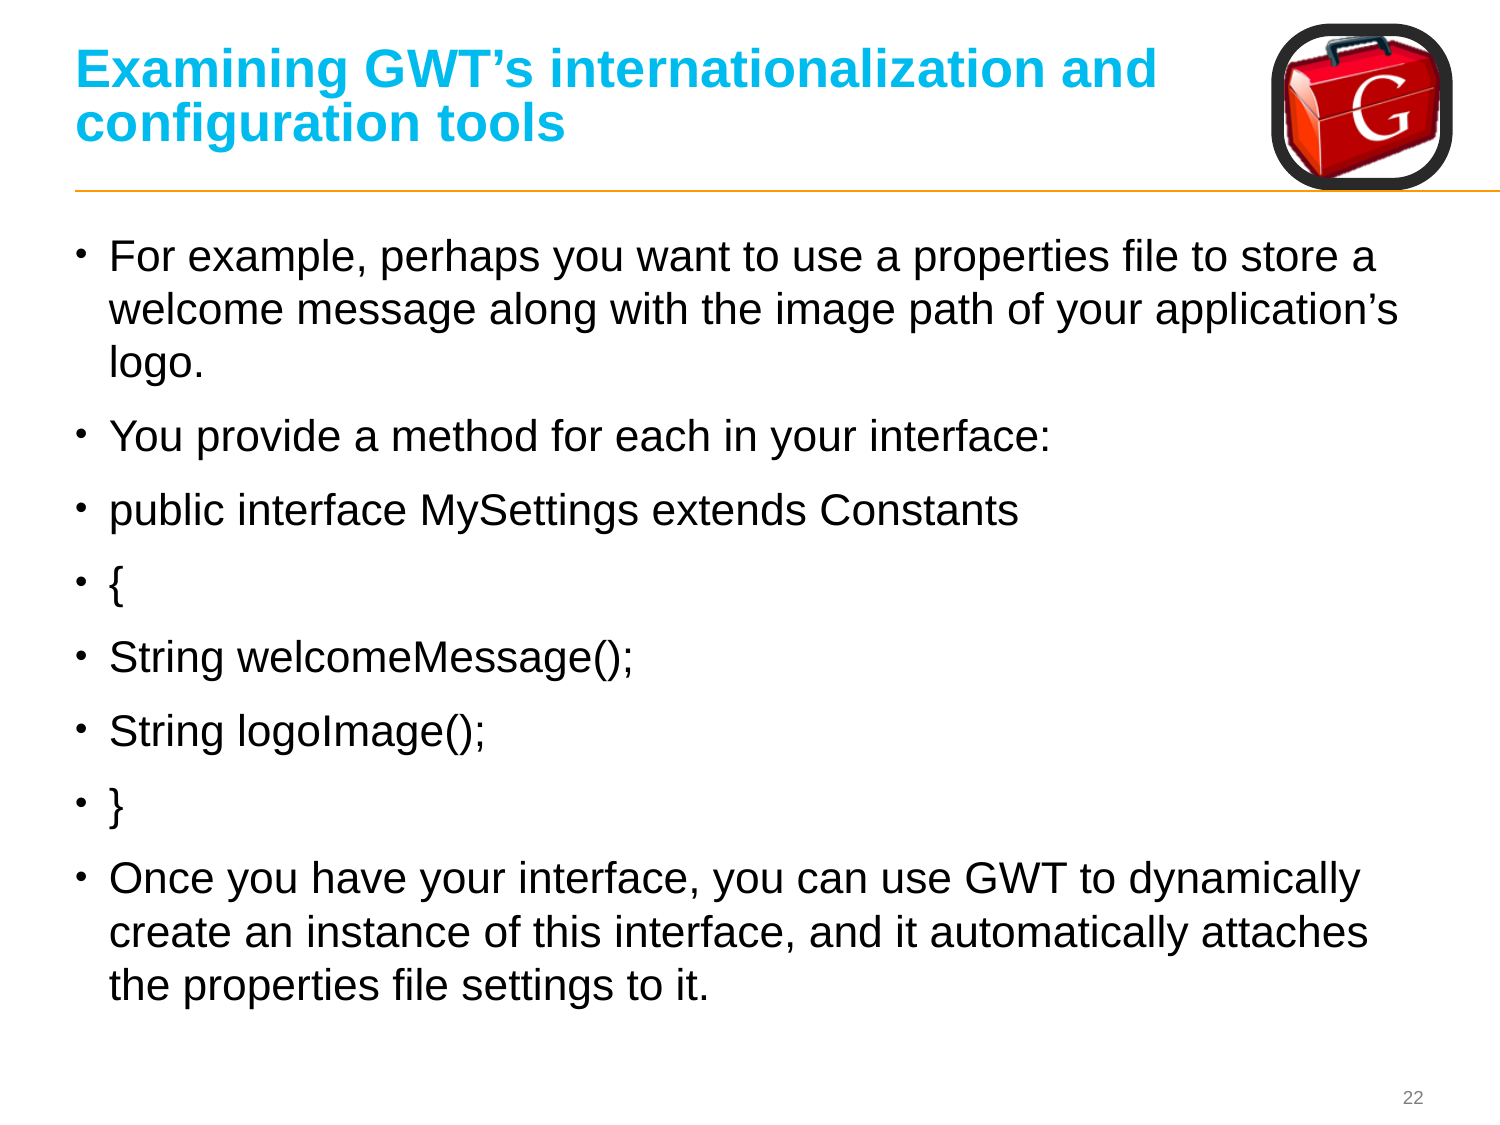

# Examining GWT’s internationalization and configuration tools
For example, perhaps you want to use a properties file to store a welcome message along with the image path of your application’s logo.
You provide a method for each in your interface:
public interface MySettings extends Constants
{
String welcomeMessage();
String logoImage();
}
Once you have your interface, you can use GWT to dynamically create an instance of this interface, and it automatically attaches the properties file settings to it.